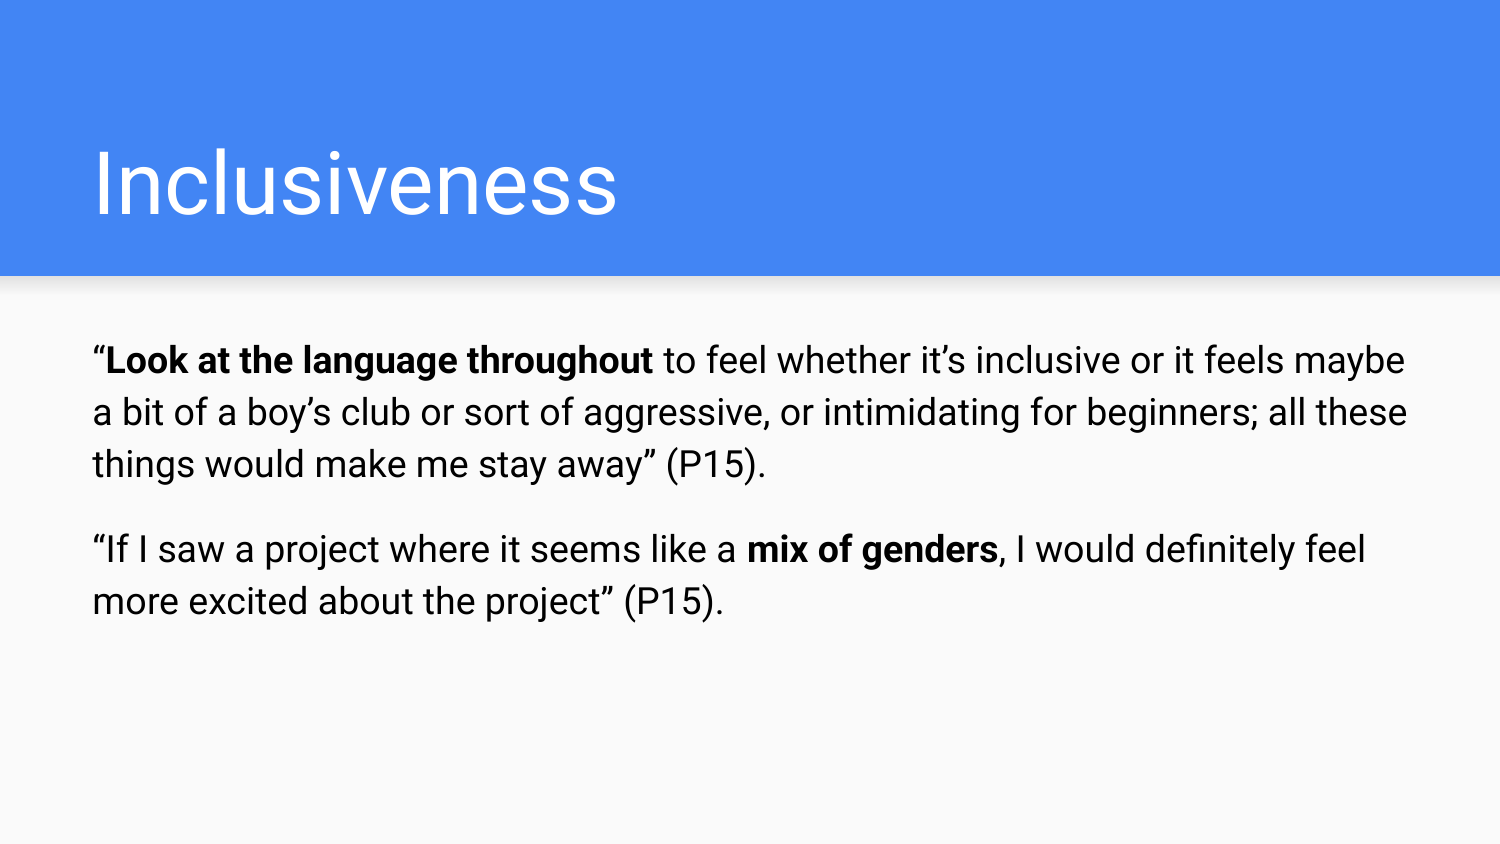

# Inclusiveness
“Look at the language throughout to feel whether it’s inclusive or it feels maybe a bit of a boy’s club or sort of aggressive, or intimidating for beginners; all these things would make me stay away” (P15).
“If I saw a project where it seems like a mix of genders, I would definitely feel more excited about the project” (P15).